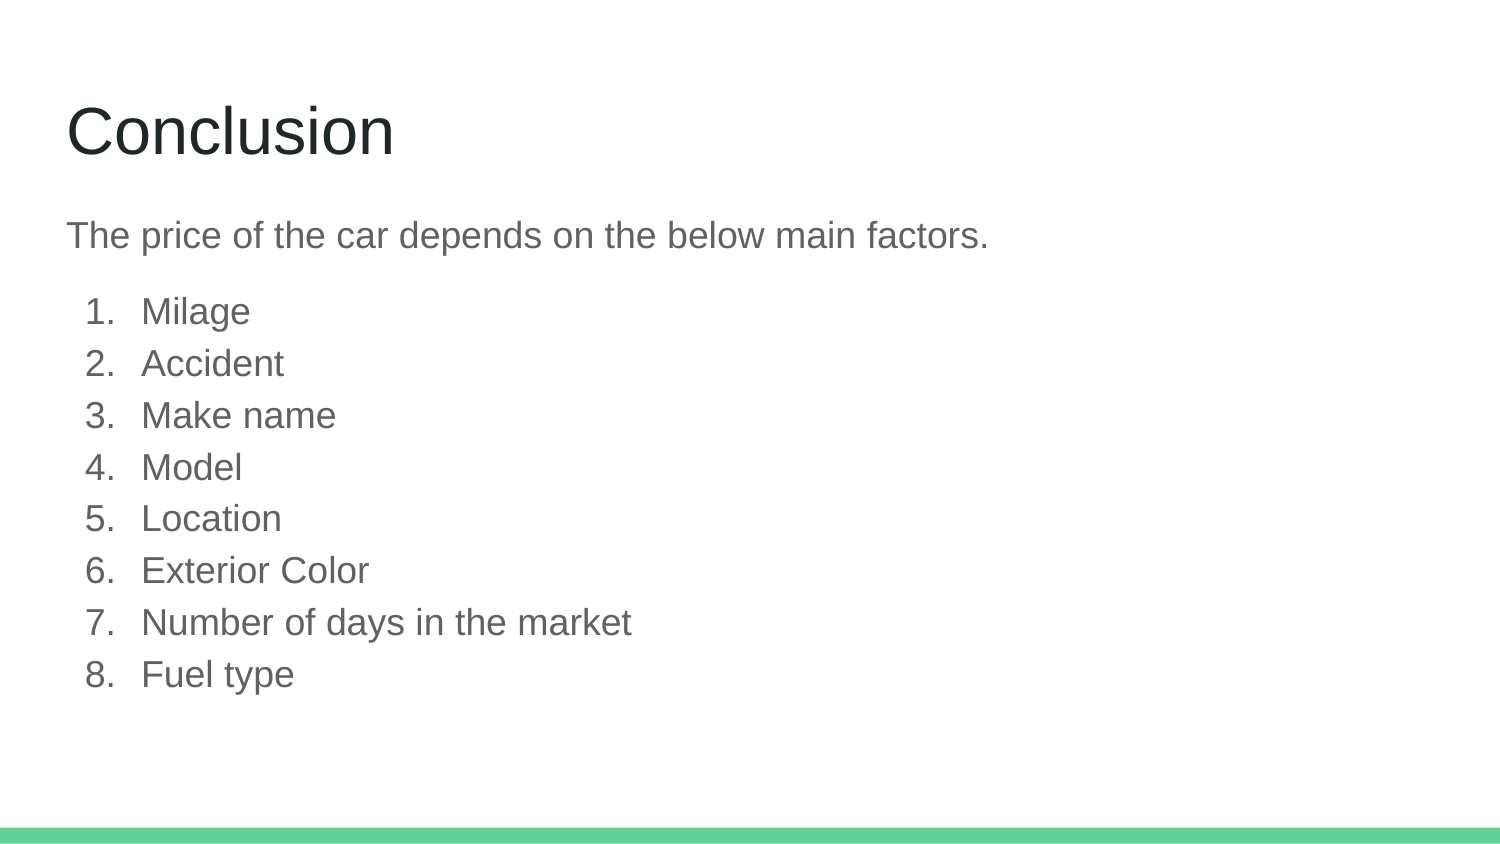

# Conclusion
The price of the car depends on the below main factors.
Milage
Accident
Make name
Model
Location
Exterior Color
Number of days in the market
Fuel type